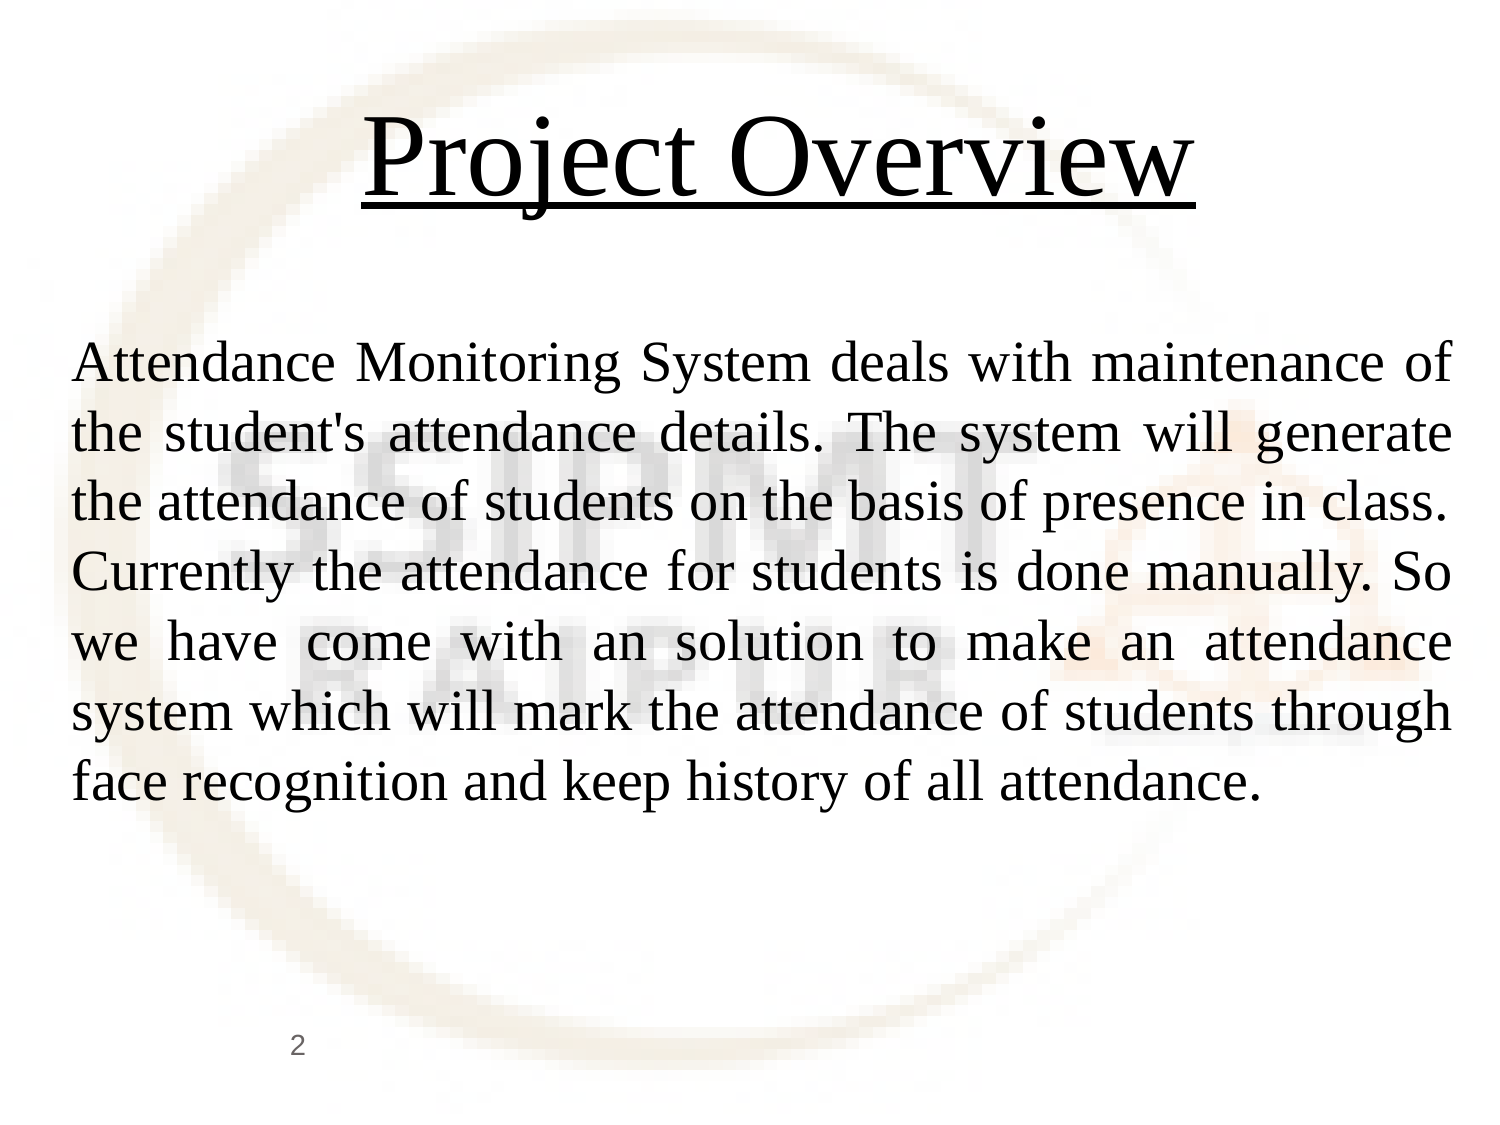

# Project Overview
Attendance Monitoring System deals with maintenance of the student's attendance details. The system will generate the attendance of students on the basis of presence in class.
Currently the attendance for students is done manually. So we have come with an solution to make an attendance system which will mark the attendance of students through face recognition and keep history of all attendance.

2